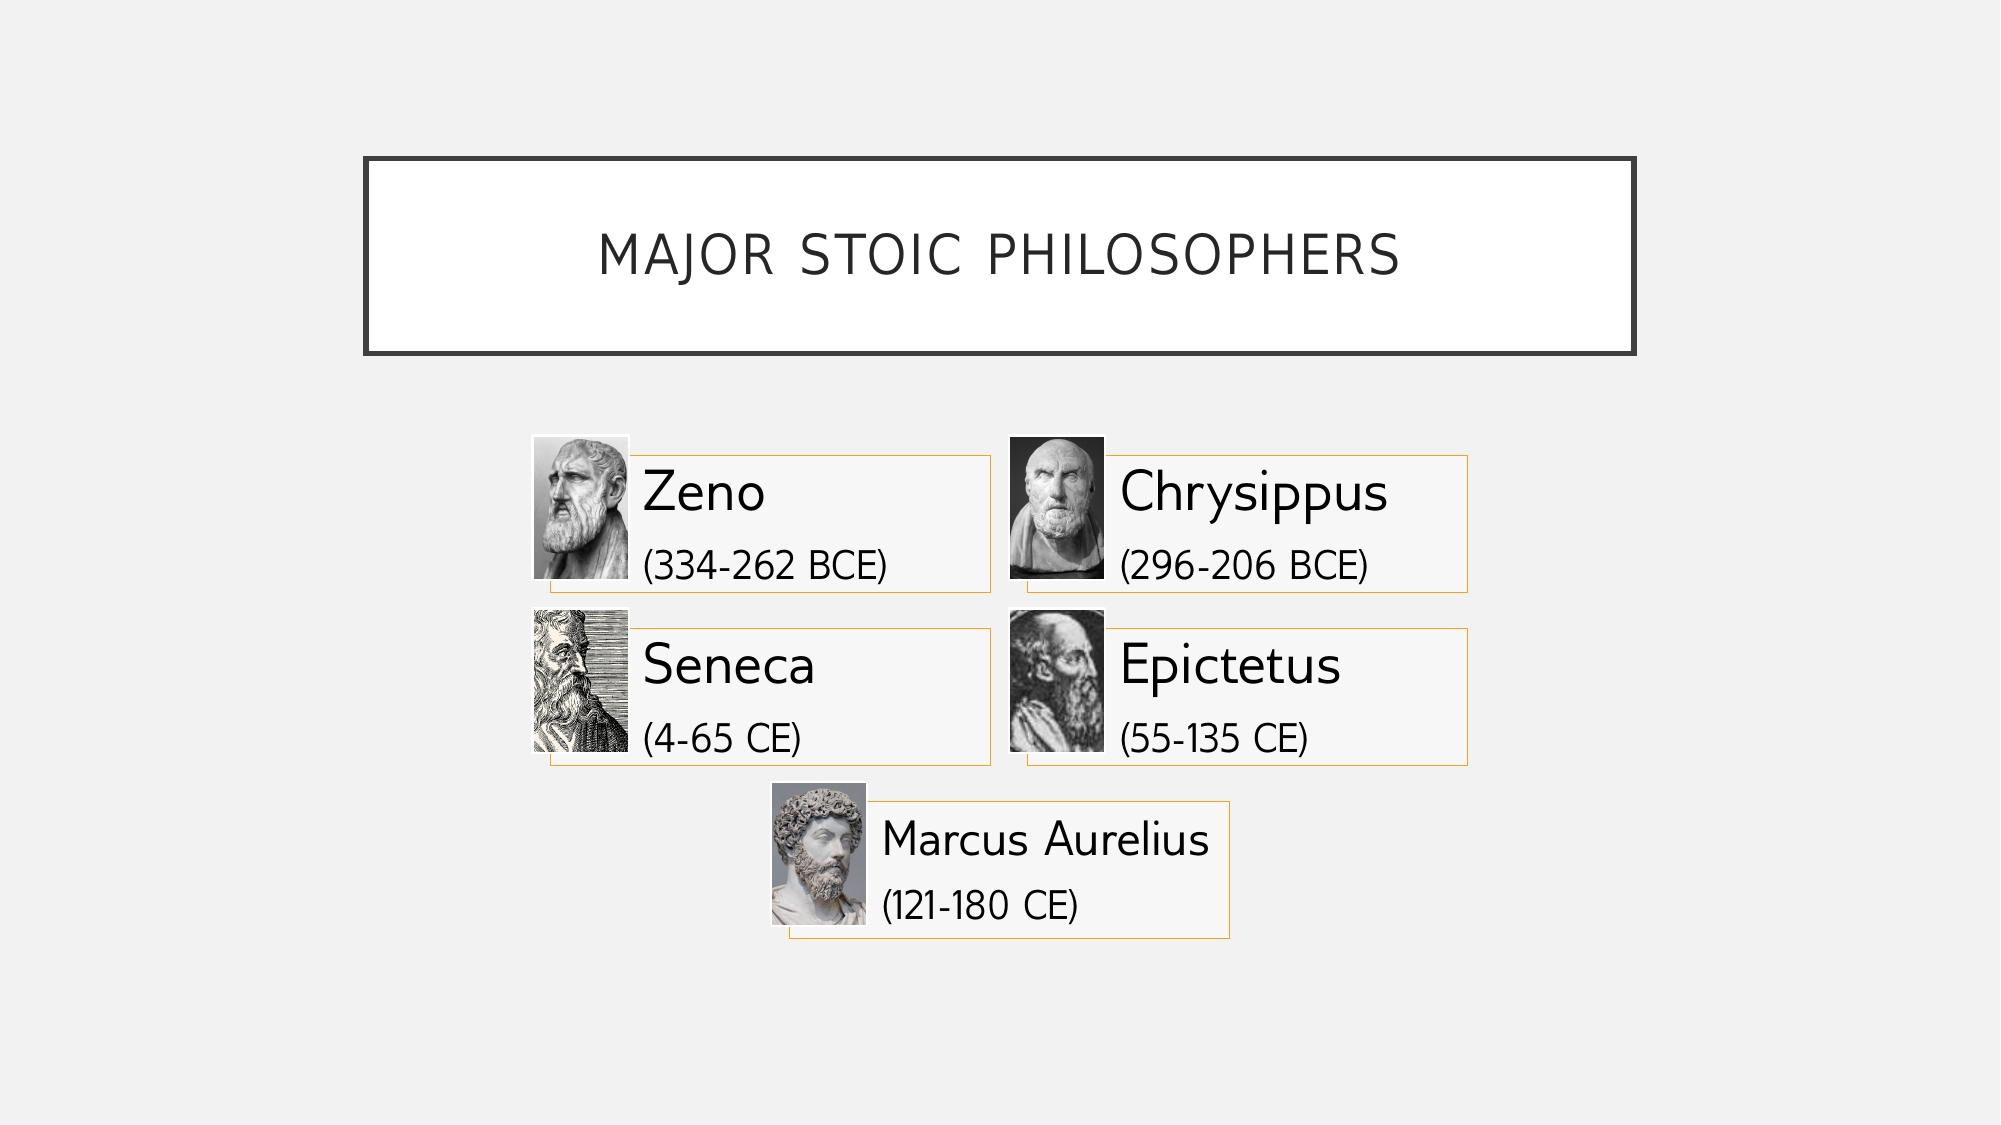

# major stoic philosophers
Zeno
(334-262 BCE)
Chrysippus
(296-206 BCE)
Seneca
(4-65 CE)
Epictetus
(55-135 CE)
Marcus Aurelius
(121-180 CE)